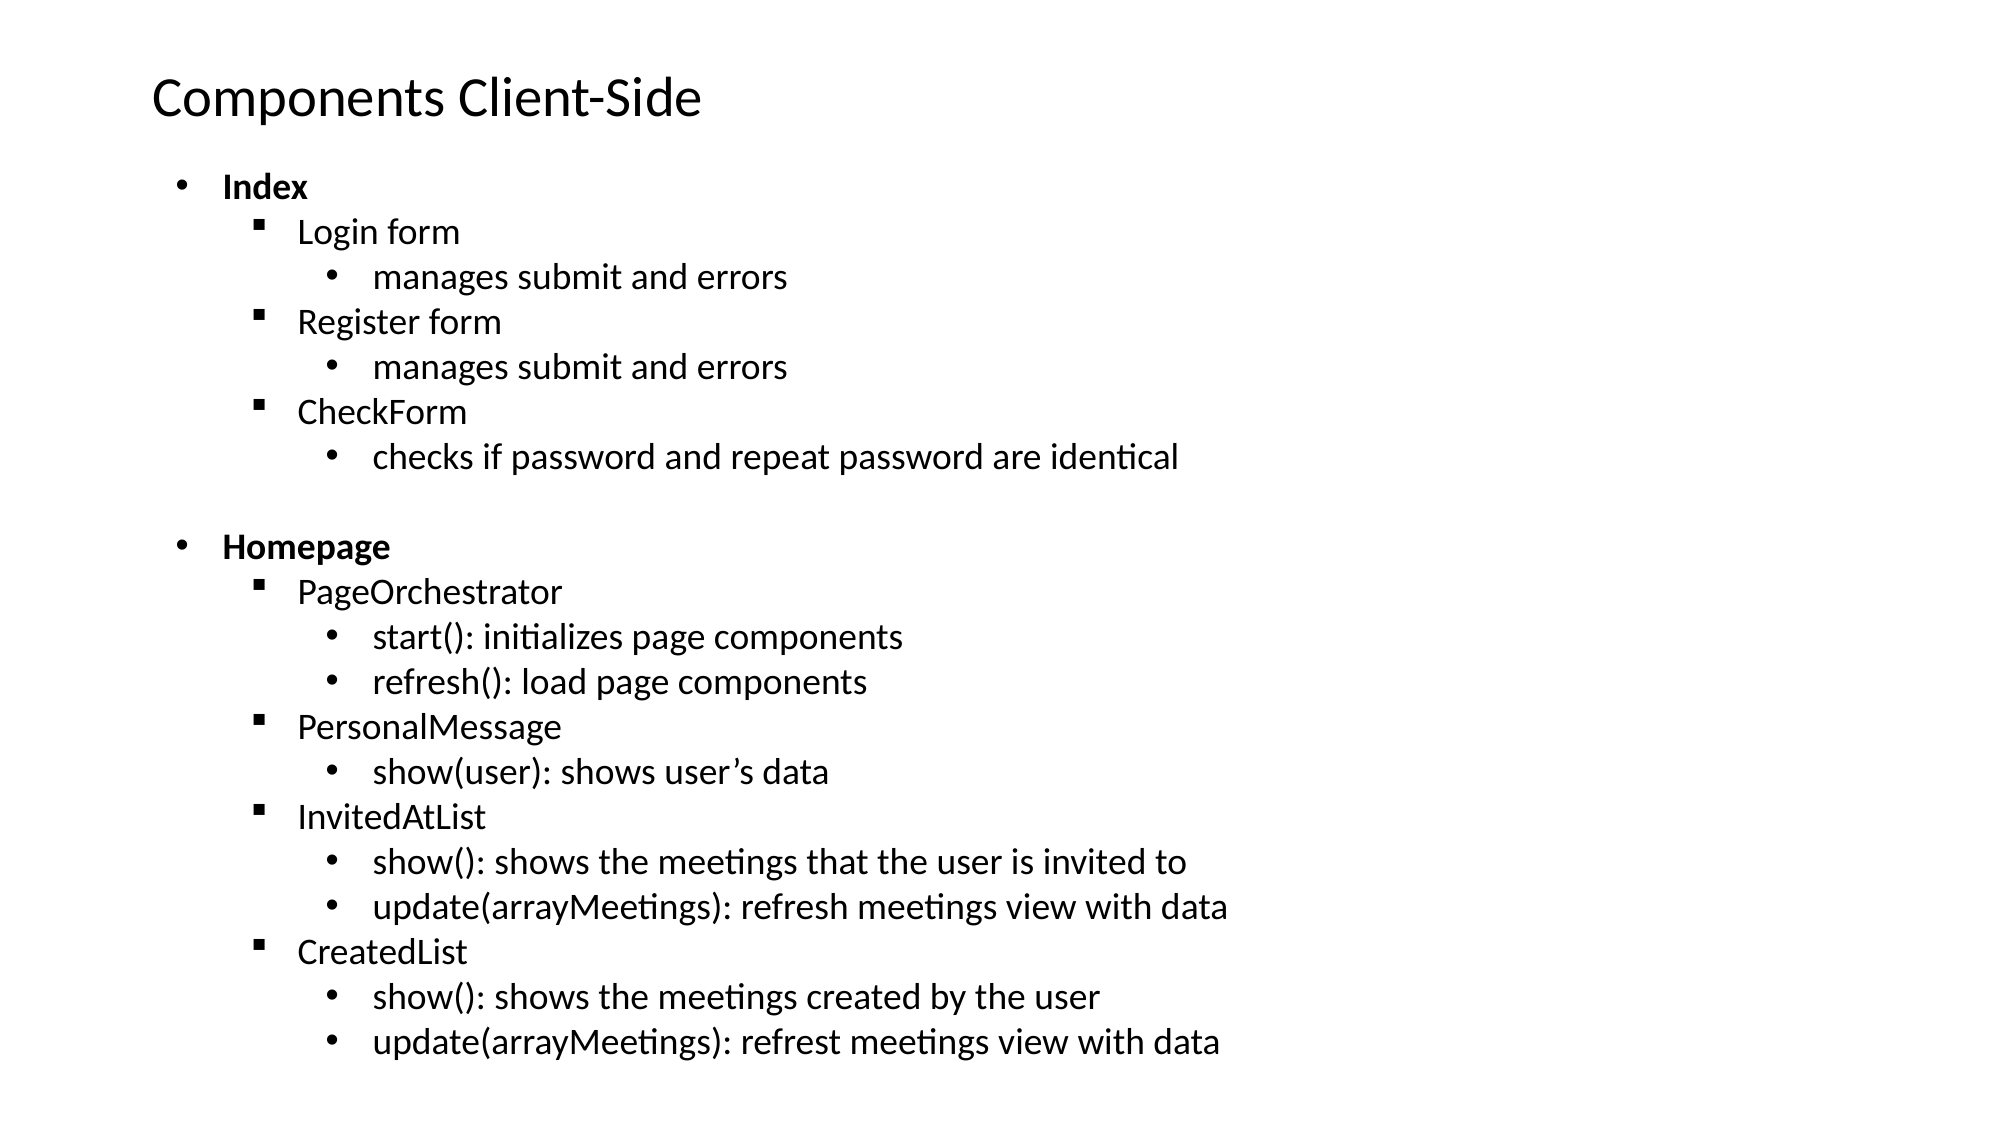

# Components Client-Side
Index
Login form
manages submit and errors
Register form
manages submit and errors
CheckForm
checks if password and repeat password are identical

Homepage
PageOrchestrator
start(): initializes page components
refresh(): load page components
PersonalMessage
show(user): shows user’s data
InvitedAtList
show(): shows the meetings that the user is invited to
update(arrayMeetings): refresh meetings view with data
CreatedList
show(): shows the meetings created by the user
update(arrayMeetings): refrest meetings view with data